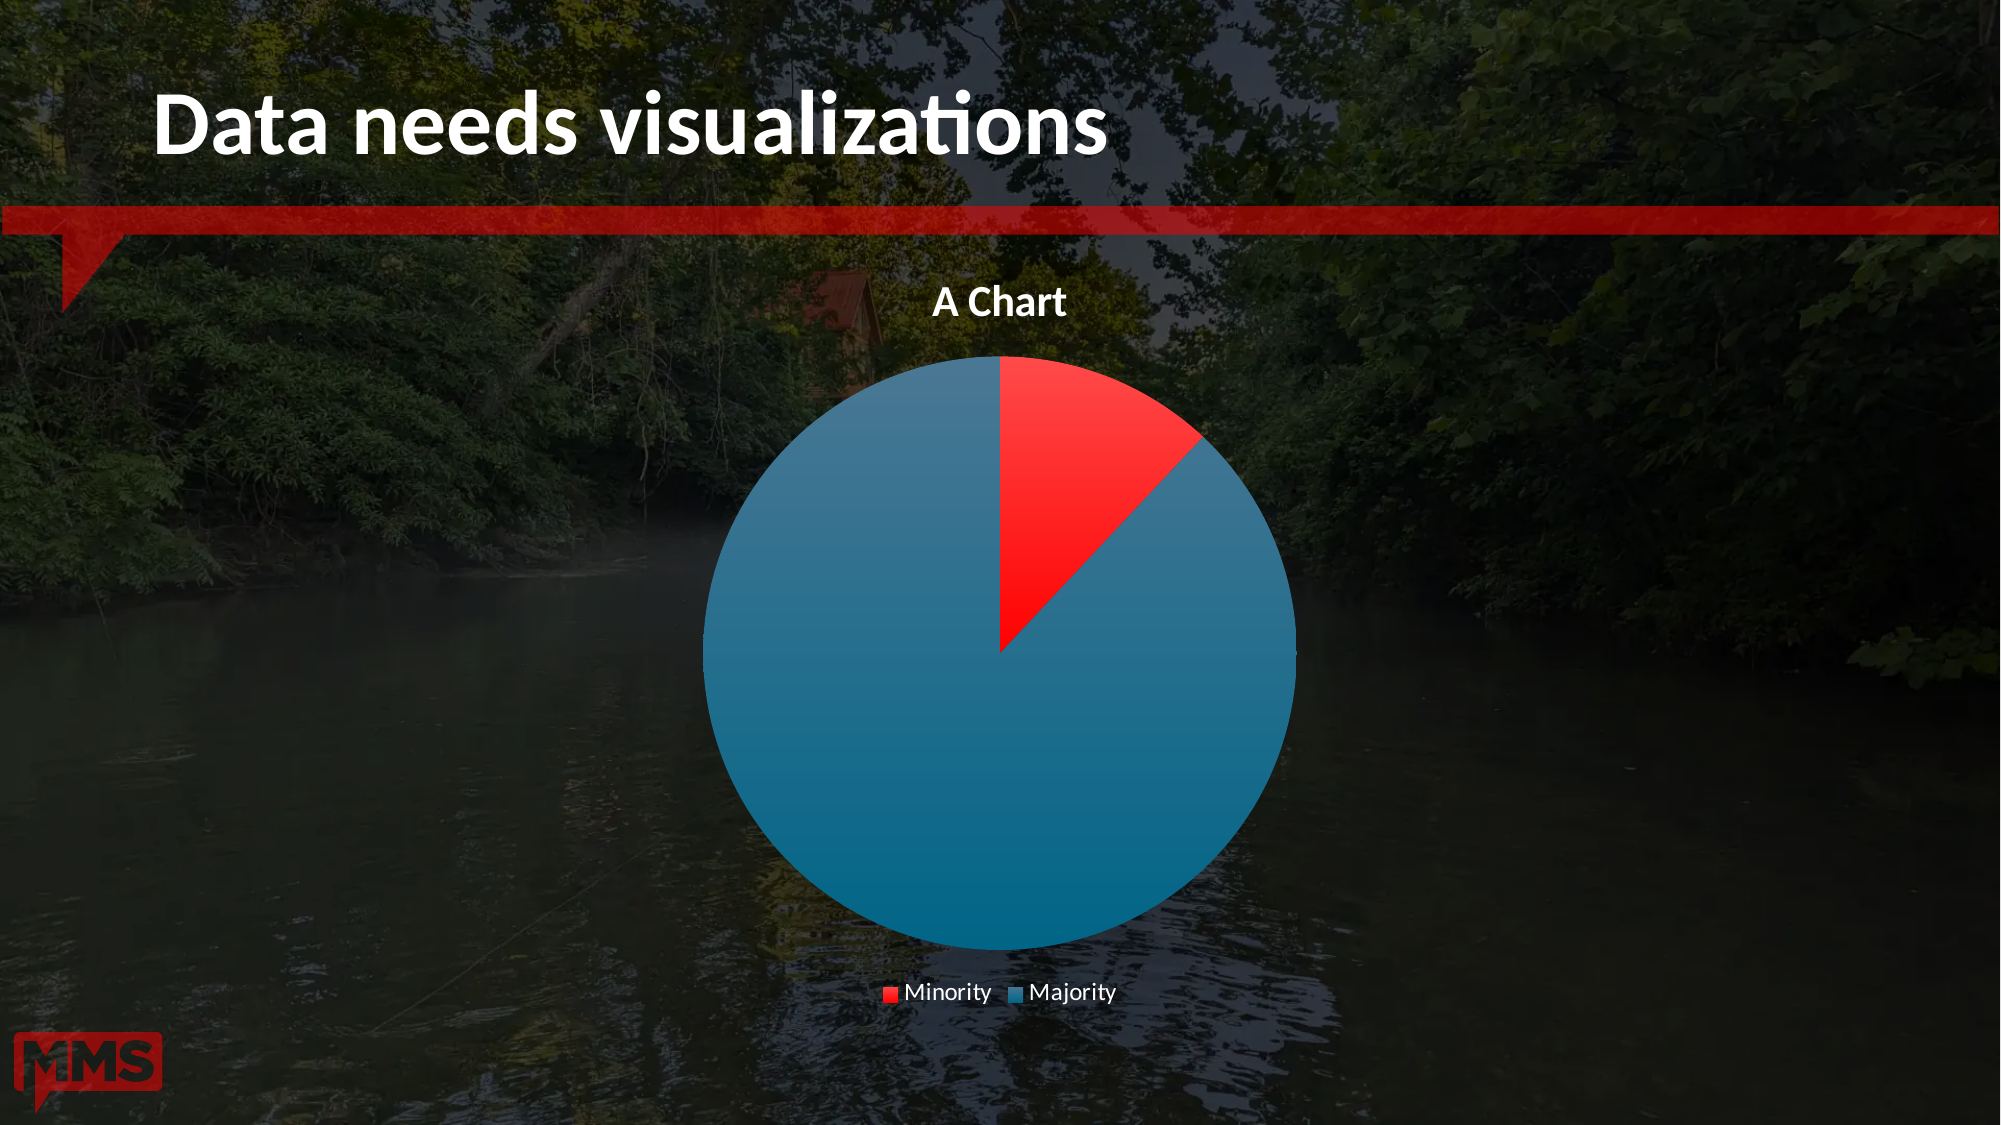

# Data needs visualizations

### Chart:

| Category | A Chart |
|---|---|
| Minority | 12.0 |
| Majority | 88.0 |